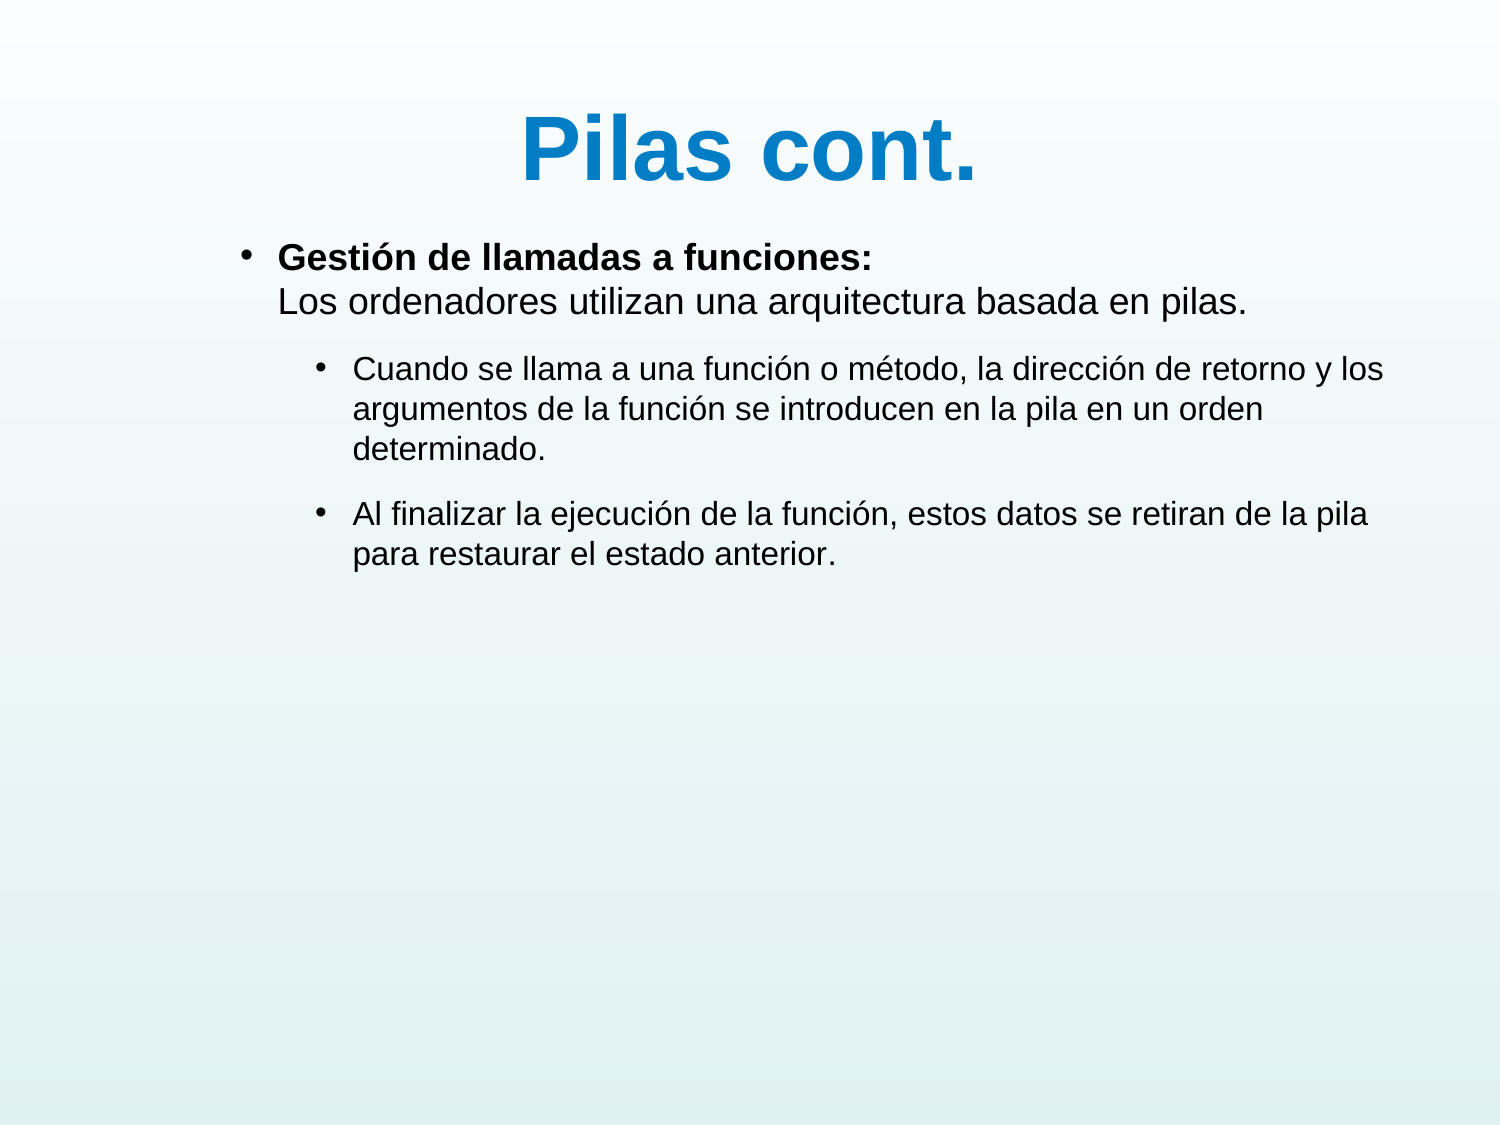

# Pilas cont.
Gestión de llamadas a funciones:
Los ordenadores utilizan una arquitectura basada en pilas.
Cuando se llama a una función o método, la dirección de retorno y los argumentos de la función se introducen en la pila en un orden determinado.
Al finalizar la ejecución de la función, estos datos se retiran de la pila para restaurar el estado anterior.